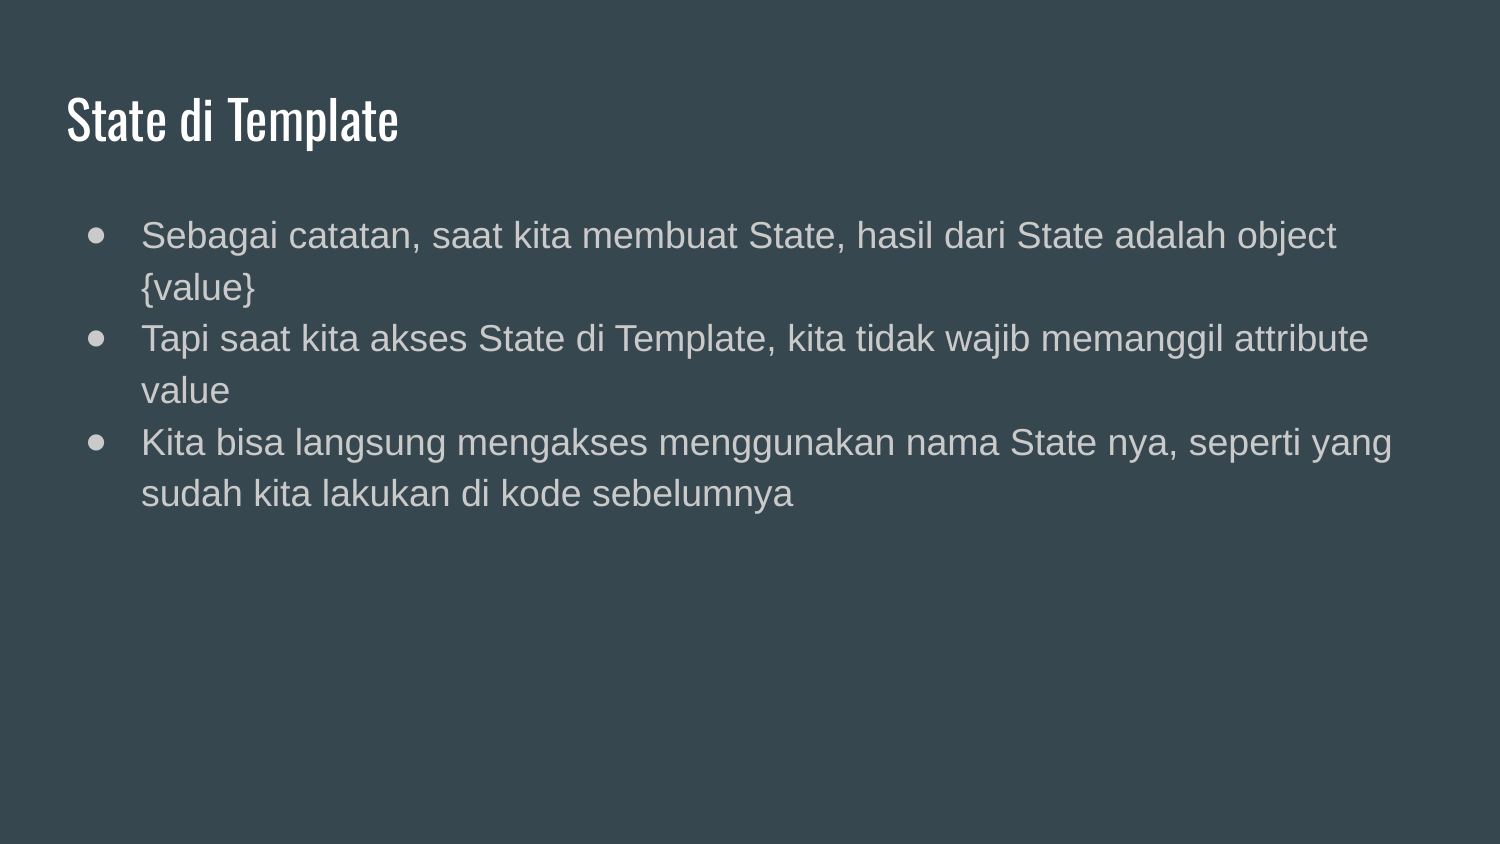

# State di Template
Sebagai catatan, saat kita membuat State, hasil dari State adalah object {value}
Tapi saat kita akses State di Template, kita tidak wajib memanggil attribute value
Kita bisa langsung mengakses menggunakan nama State nya, seperti yang sudah kita lakukan di kode sebelumnya